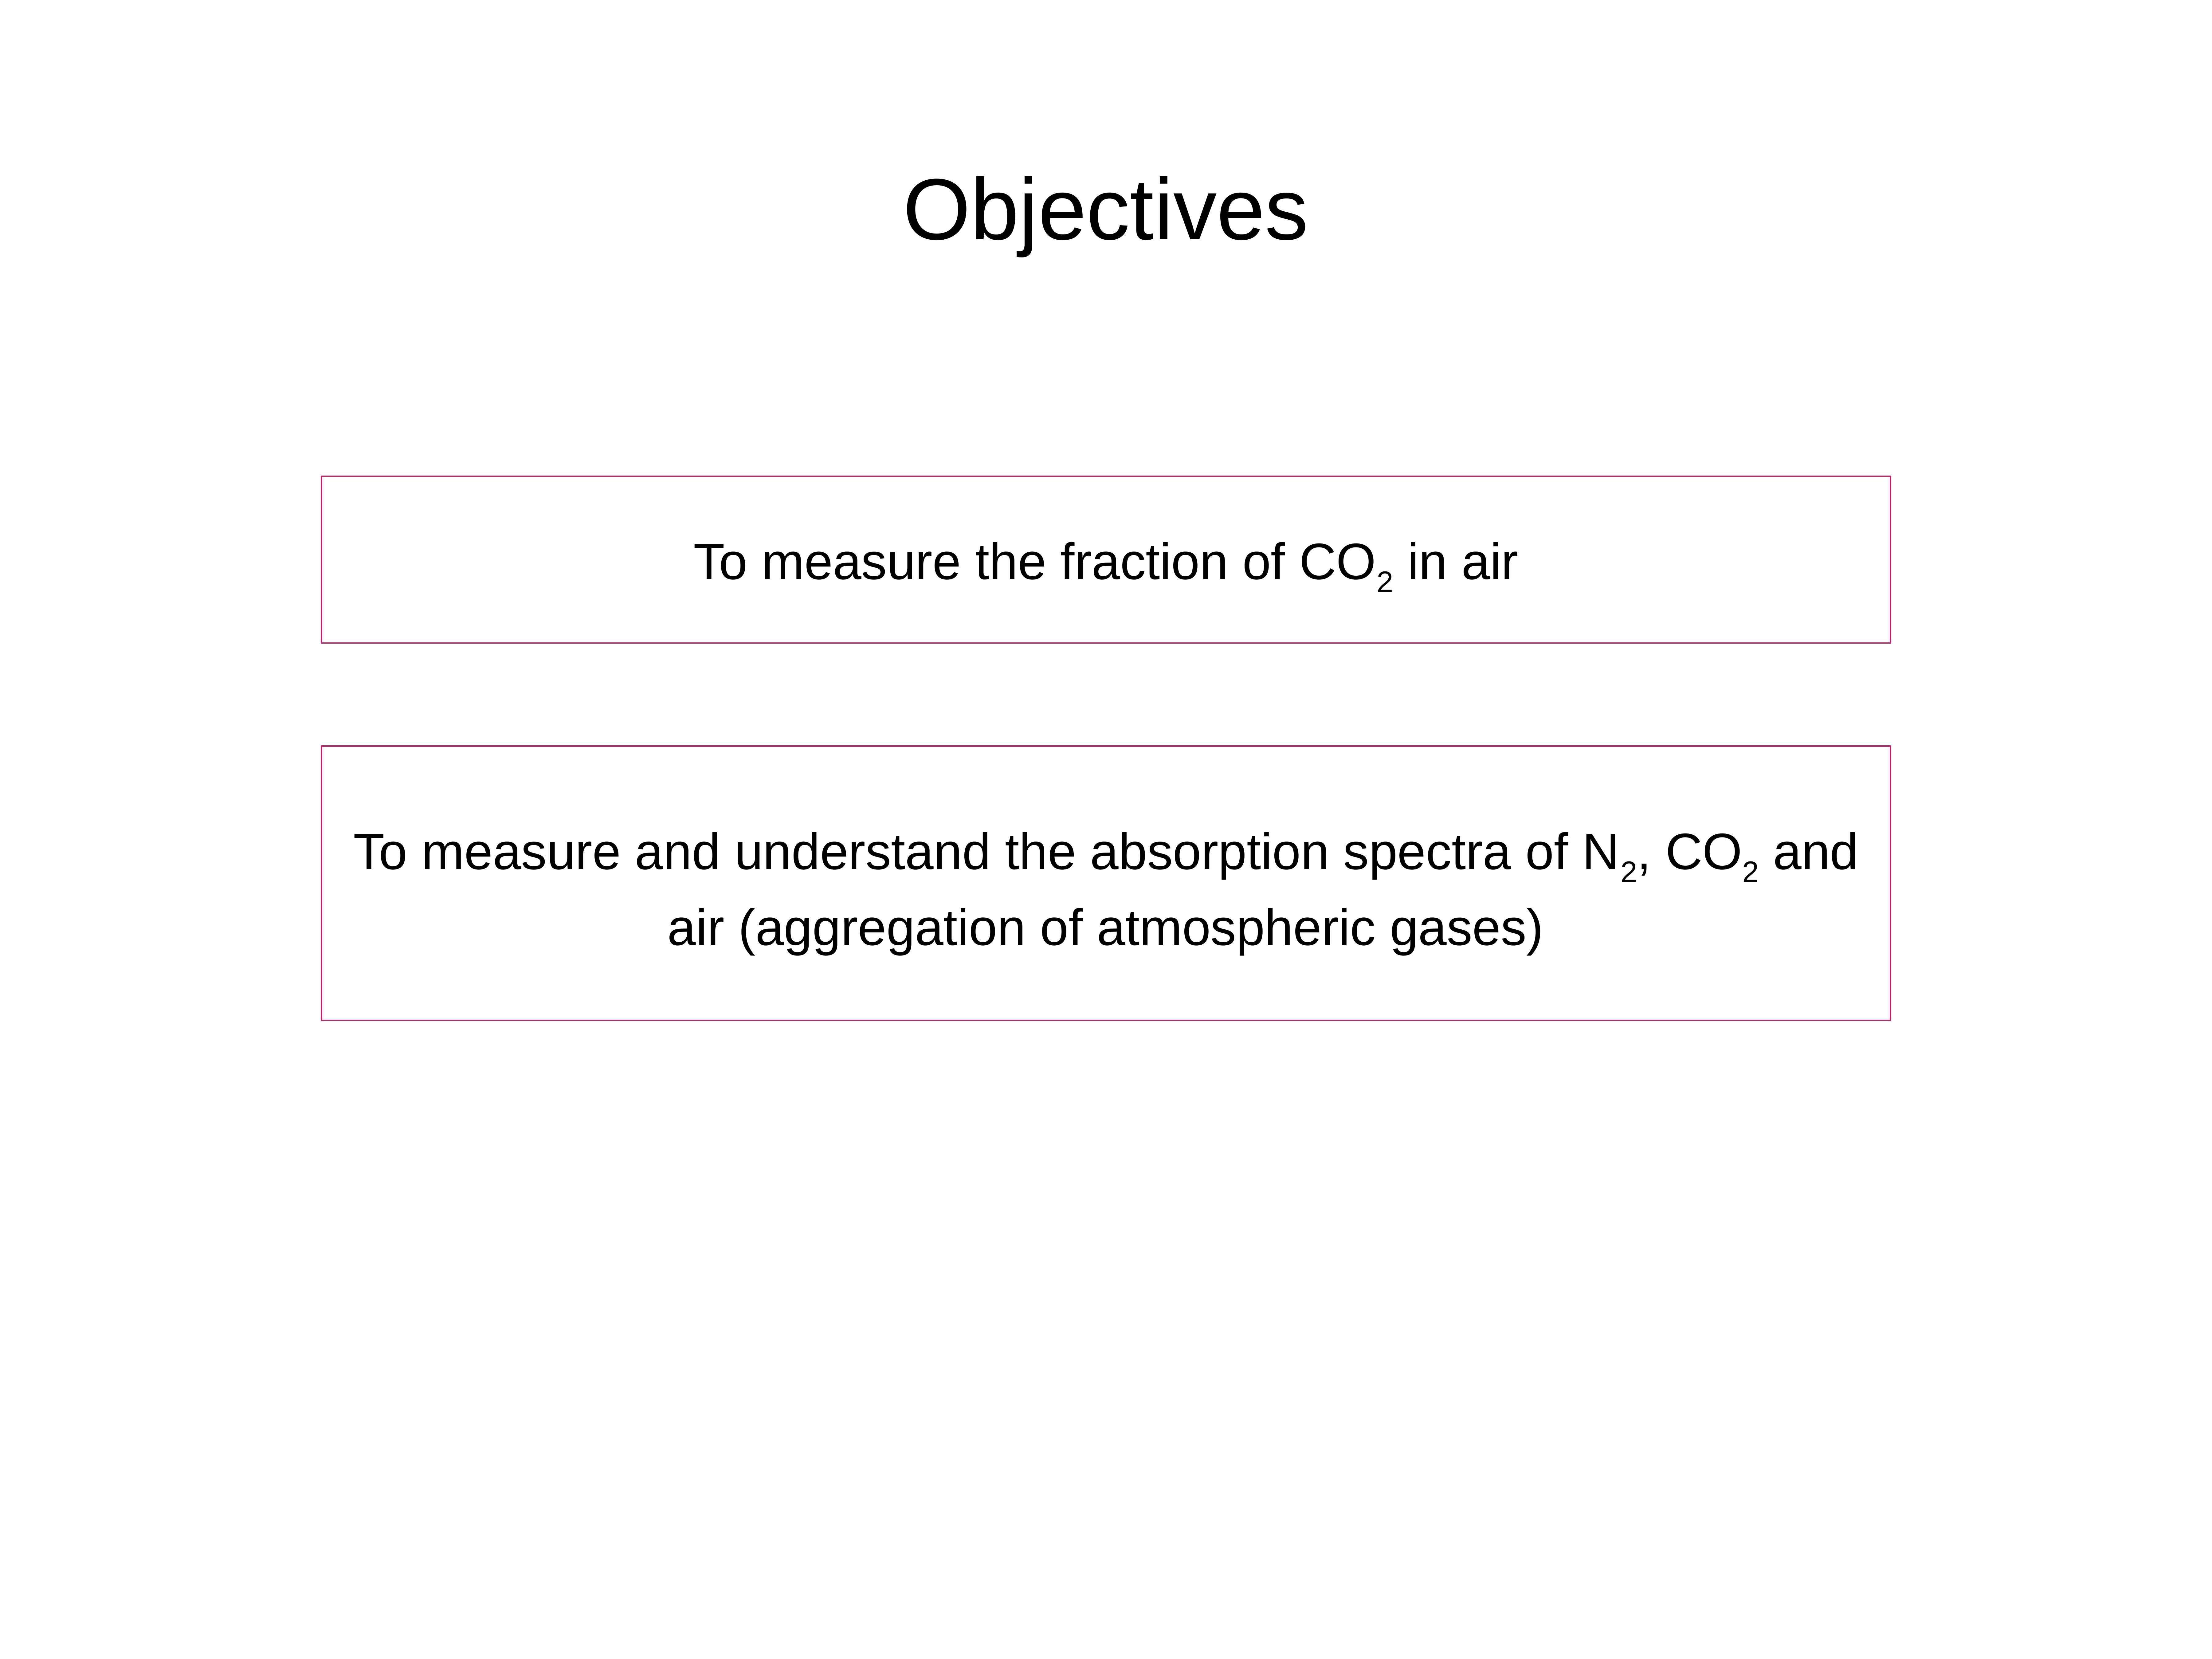

# Objectives
To measure the fraction of CO2 in air
To measure and understand the absorption spectra of N2, CO2 and air (aggregation of atmospheric gases)